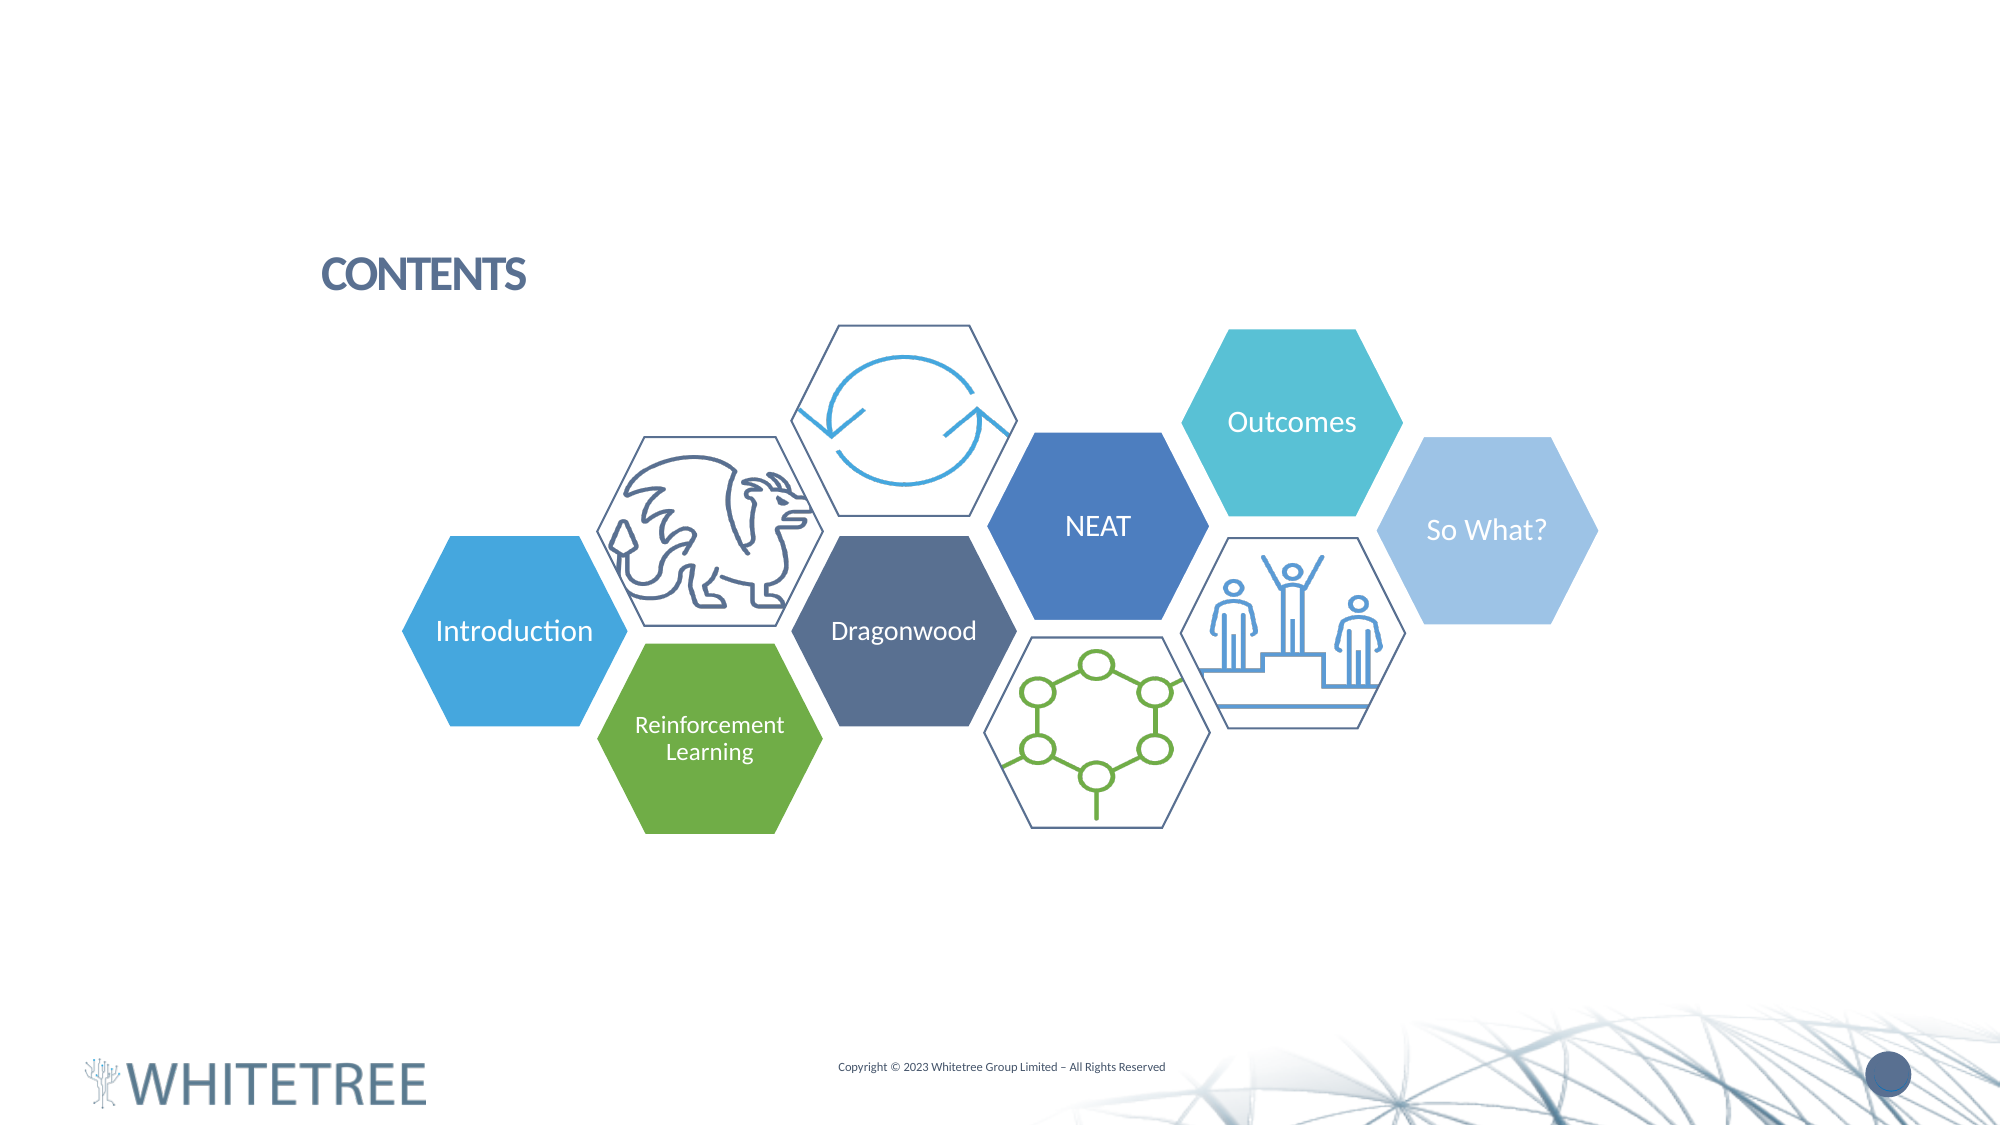

# Contents

Outcomes
NEAT
So What?

Introduction
Dragonwood

Reinforcement Learning
2

2